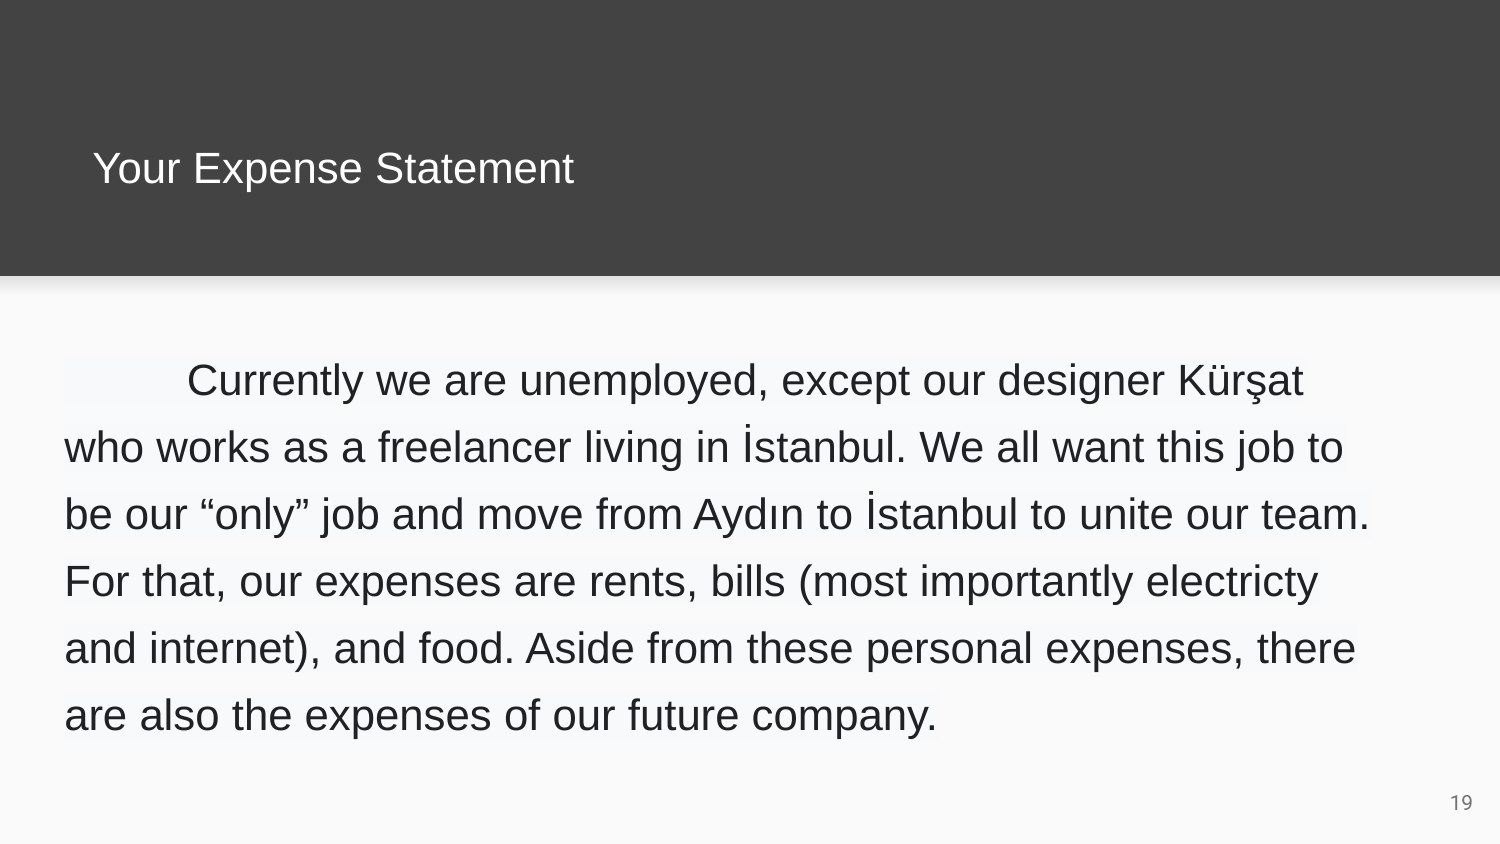

# Your Expense Statement

          Currently we are unemployed, except our designer Kürşat who works as a freelancer living in İstanbul. We all want this job to be our “only” job and move from Aydın to İstanbul to unite our team. For that, our expenses are rents, bills (most importantly electricty and internet), and food. Aside from these personal expenses, there are also the expenses of our future company.
19